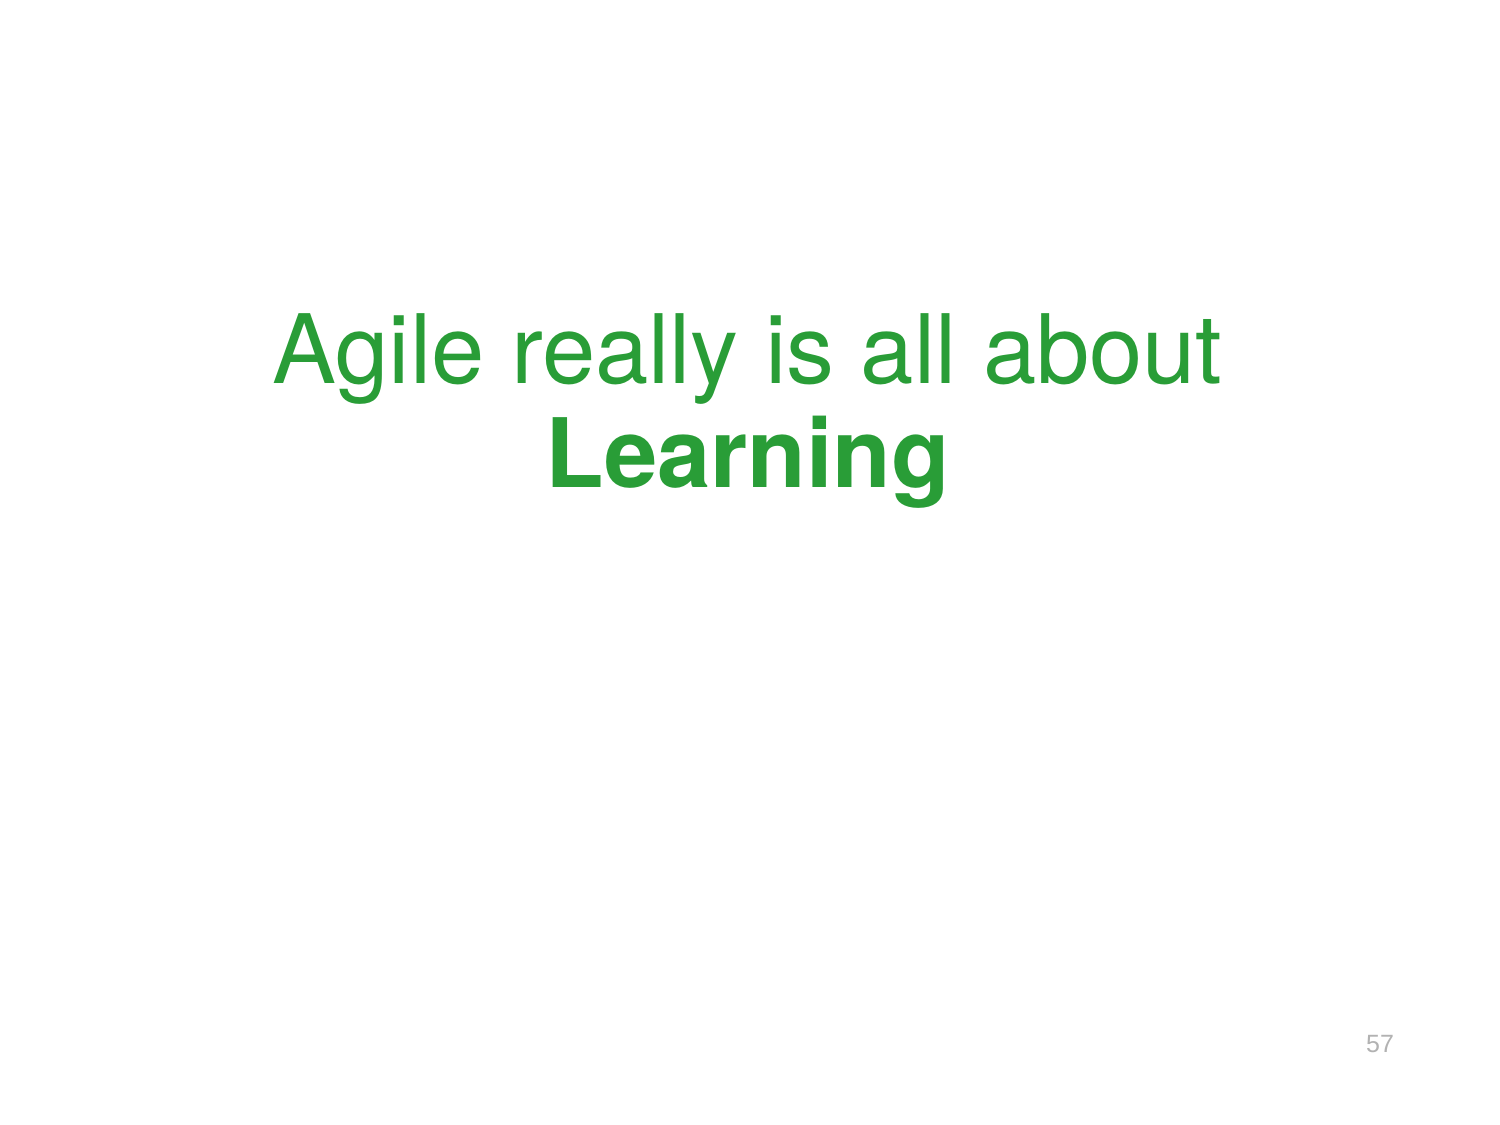

# Agile really is all about Learning
57